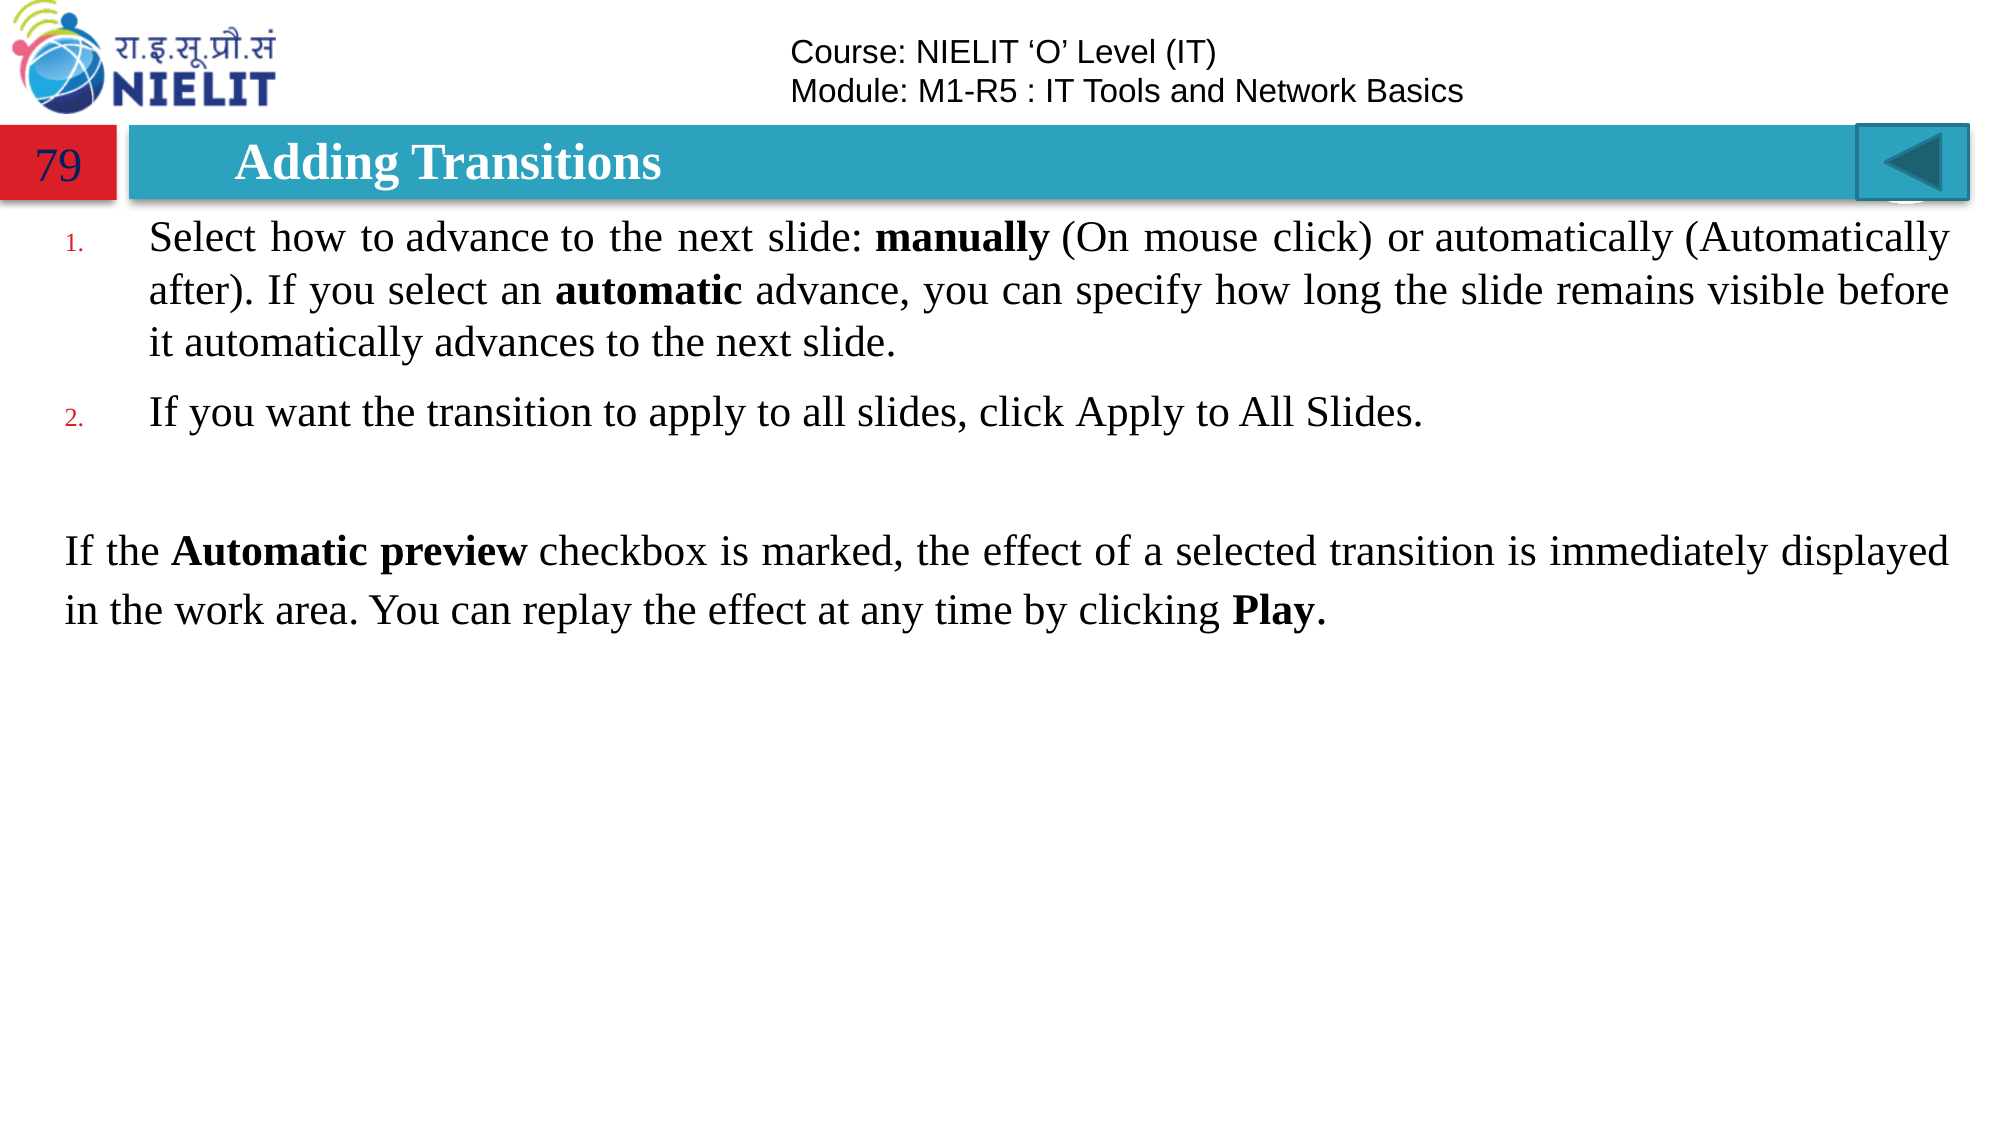

# Adding Transitions
79
Select how to advance to the next slide: manually (On mouse click) or automatically (Automatically after). If you select an automatic advance, you can specify how long the slide remains visible before it automatically advances to the next slide.
If you want the transition to apply to all slides, click Apply to All Slides.

If the Automatic preview checkbox is marked, the effect of a selected transition is immediately displayed in the work area. You can replay the effect at any time by clicking Play.